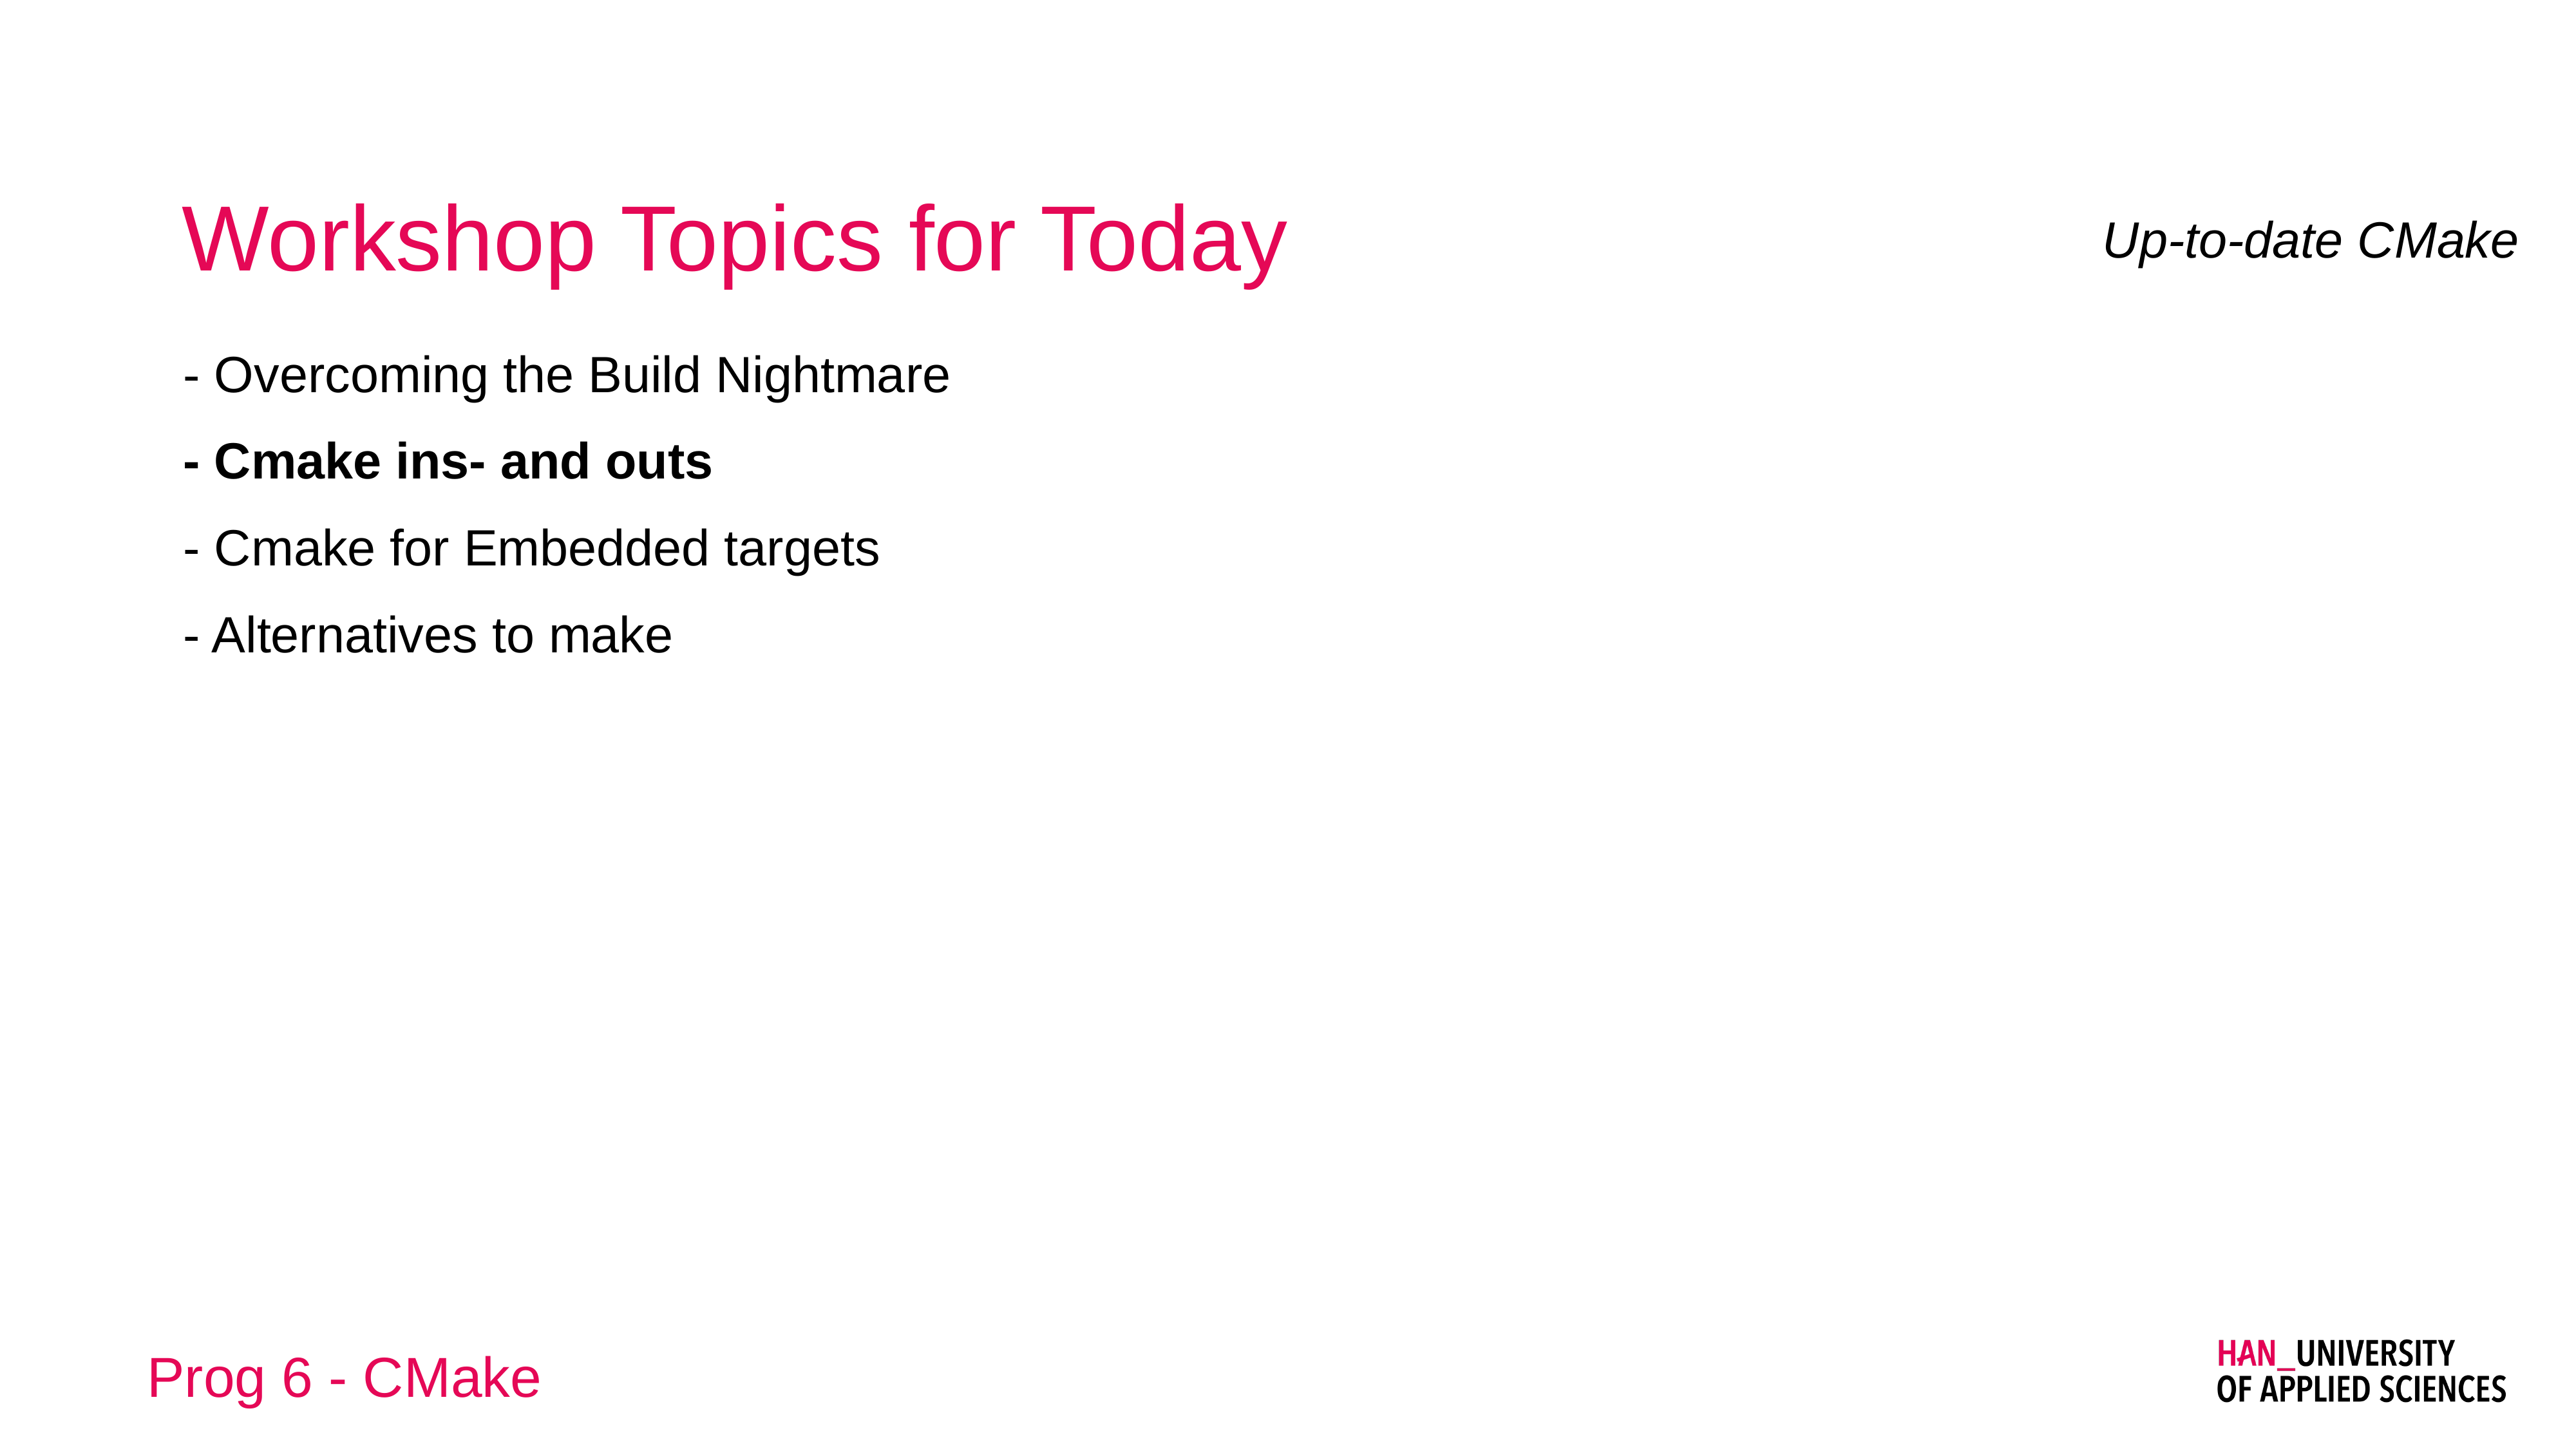

# Workshop Topics for Today
Up-to-date CMake
- Overcoming the Build Nightmare
- Cmake ins- and outs
- Cmake for Embedded targets
- Alternatives to make